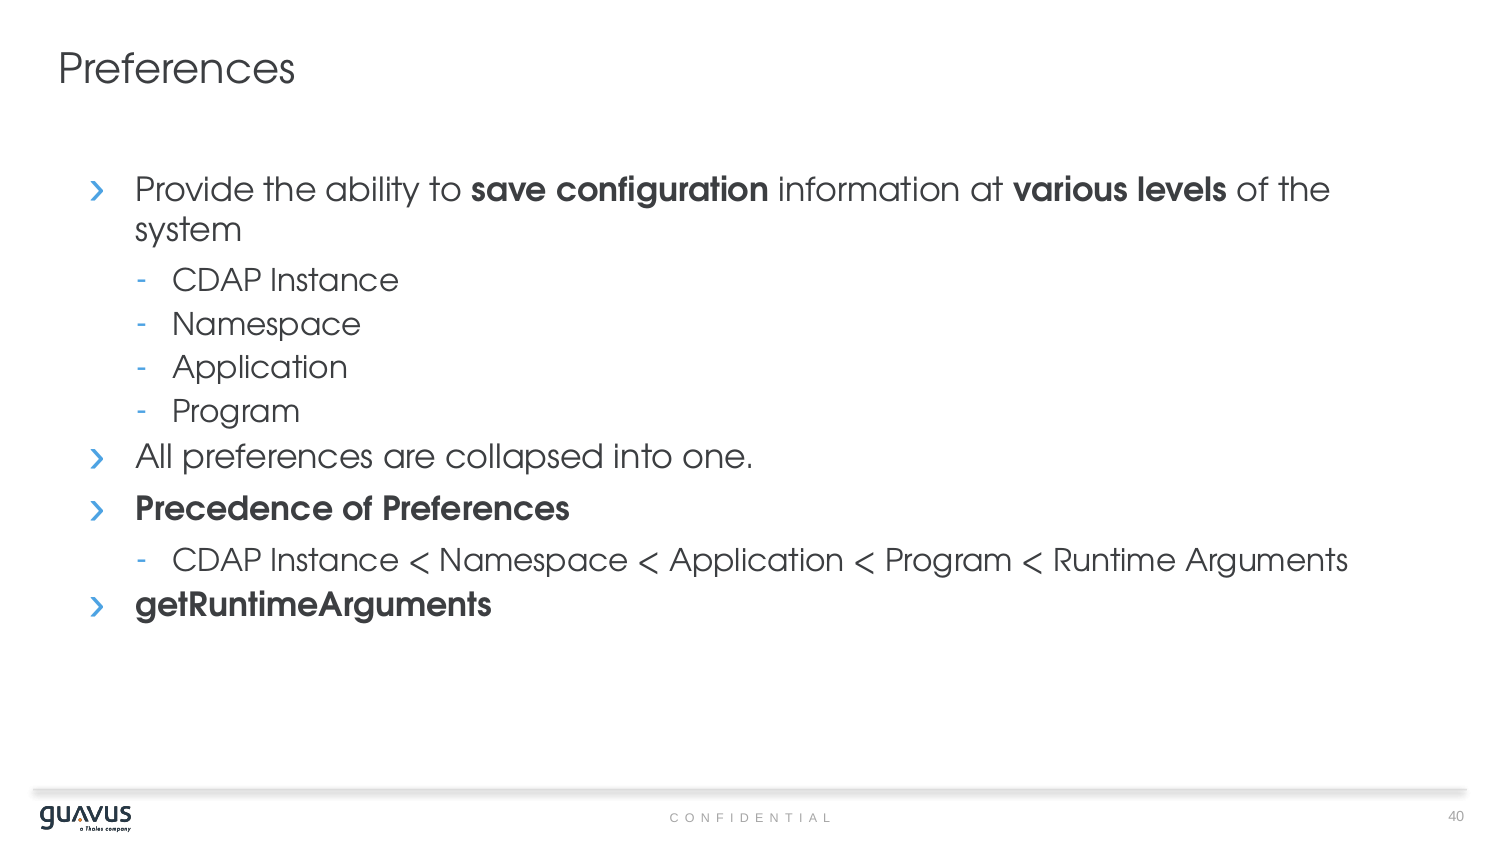

# Preferences
Provide the ability to save configuration information at various levels of the system
CDAP Instance
Namespace
Application
Program
All preferences are collapsed into one.
Precedence of Preferences
CDAP Instance < Namespace < Application < Program < Runtime Arguments
getRuntimeArguments